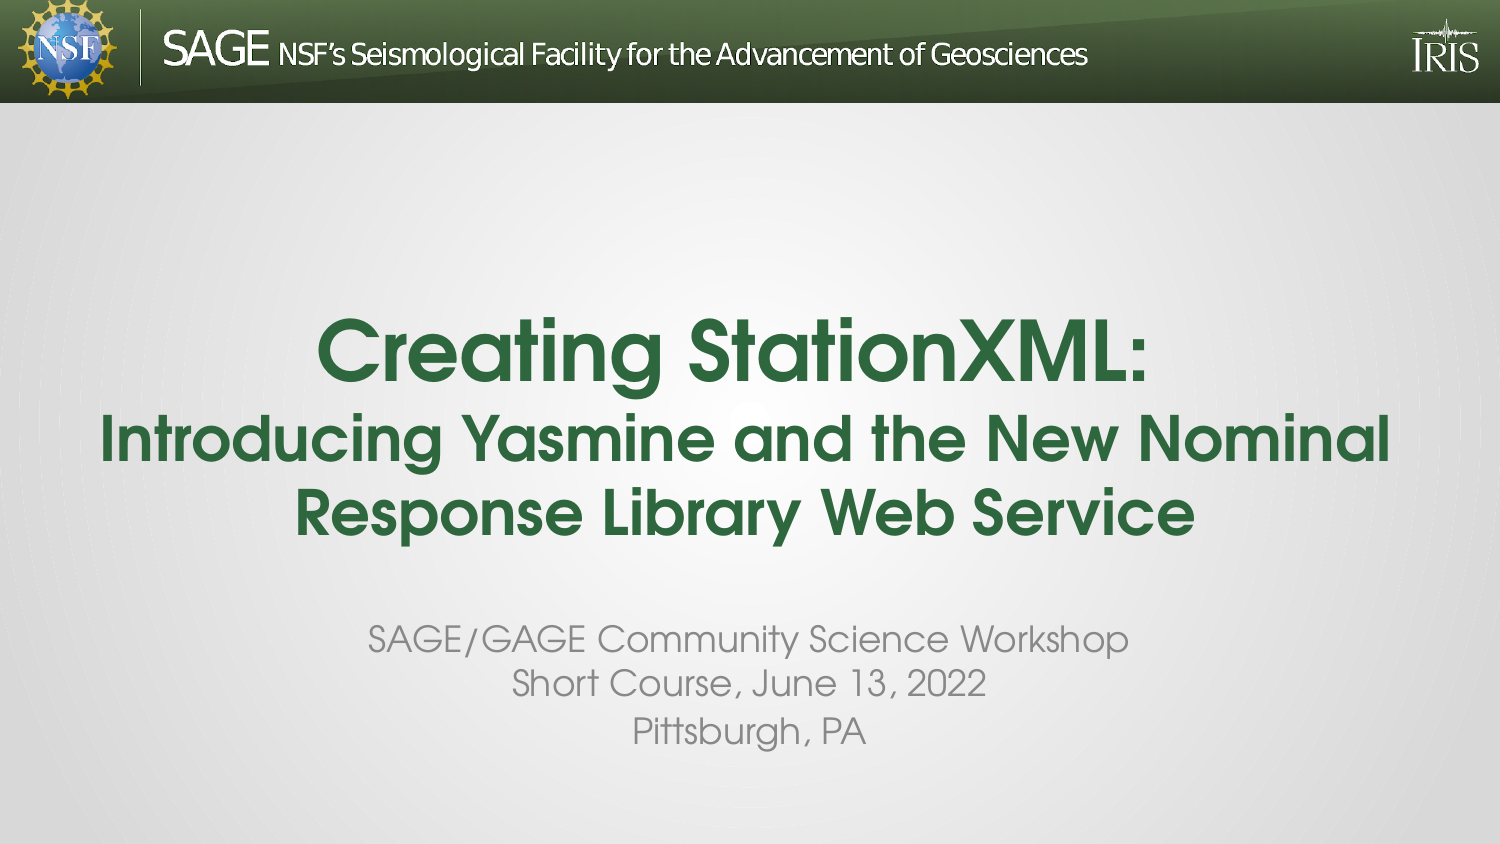

# Creating StationXML:
Introducing Yasmine and the New Nominal Response Library Web Service
SAGE/GAGE Community Science Workshop
Short Course, June 13, 2022
Pittsburgh, PA